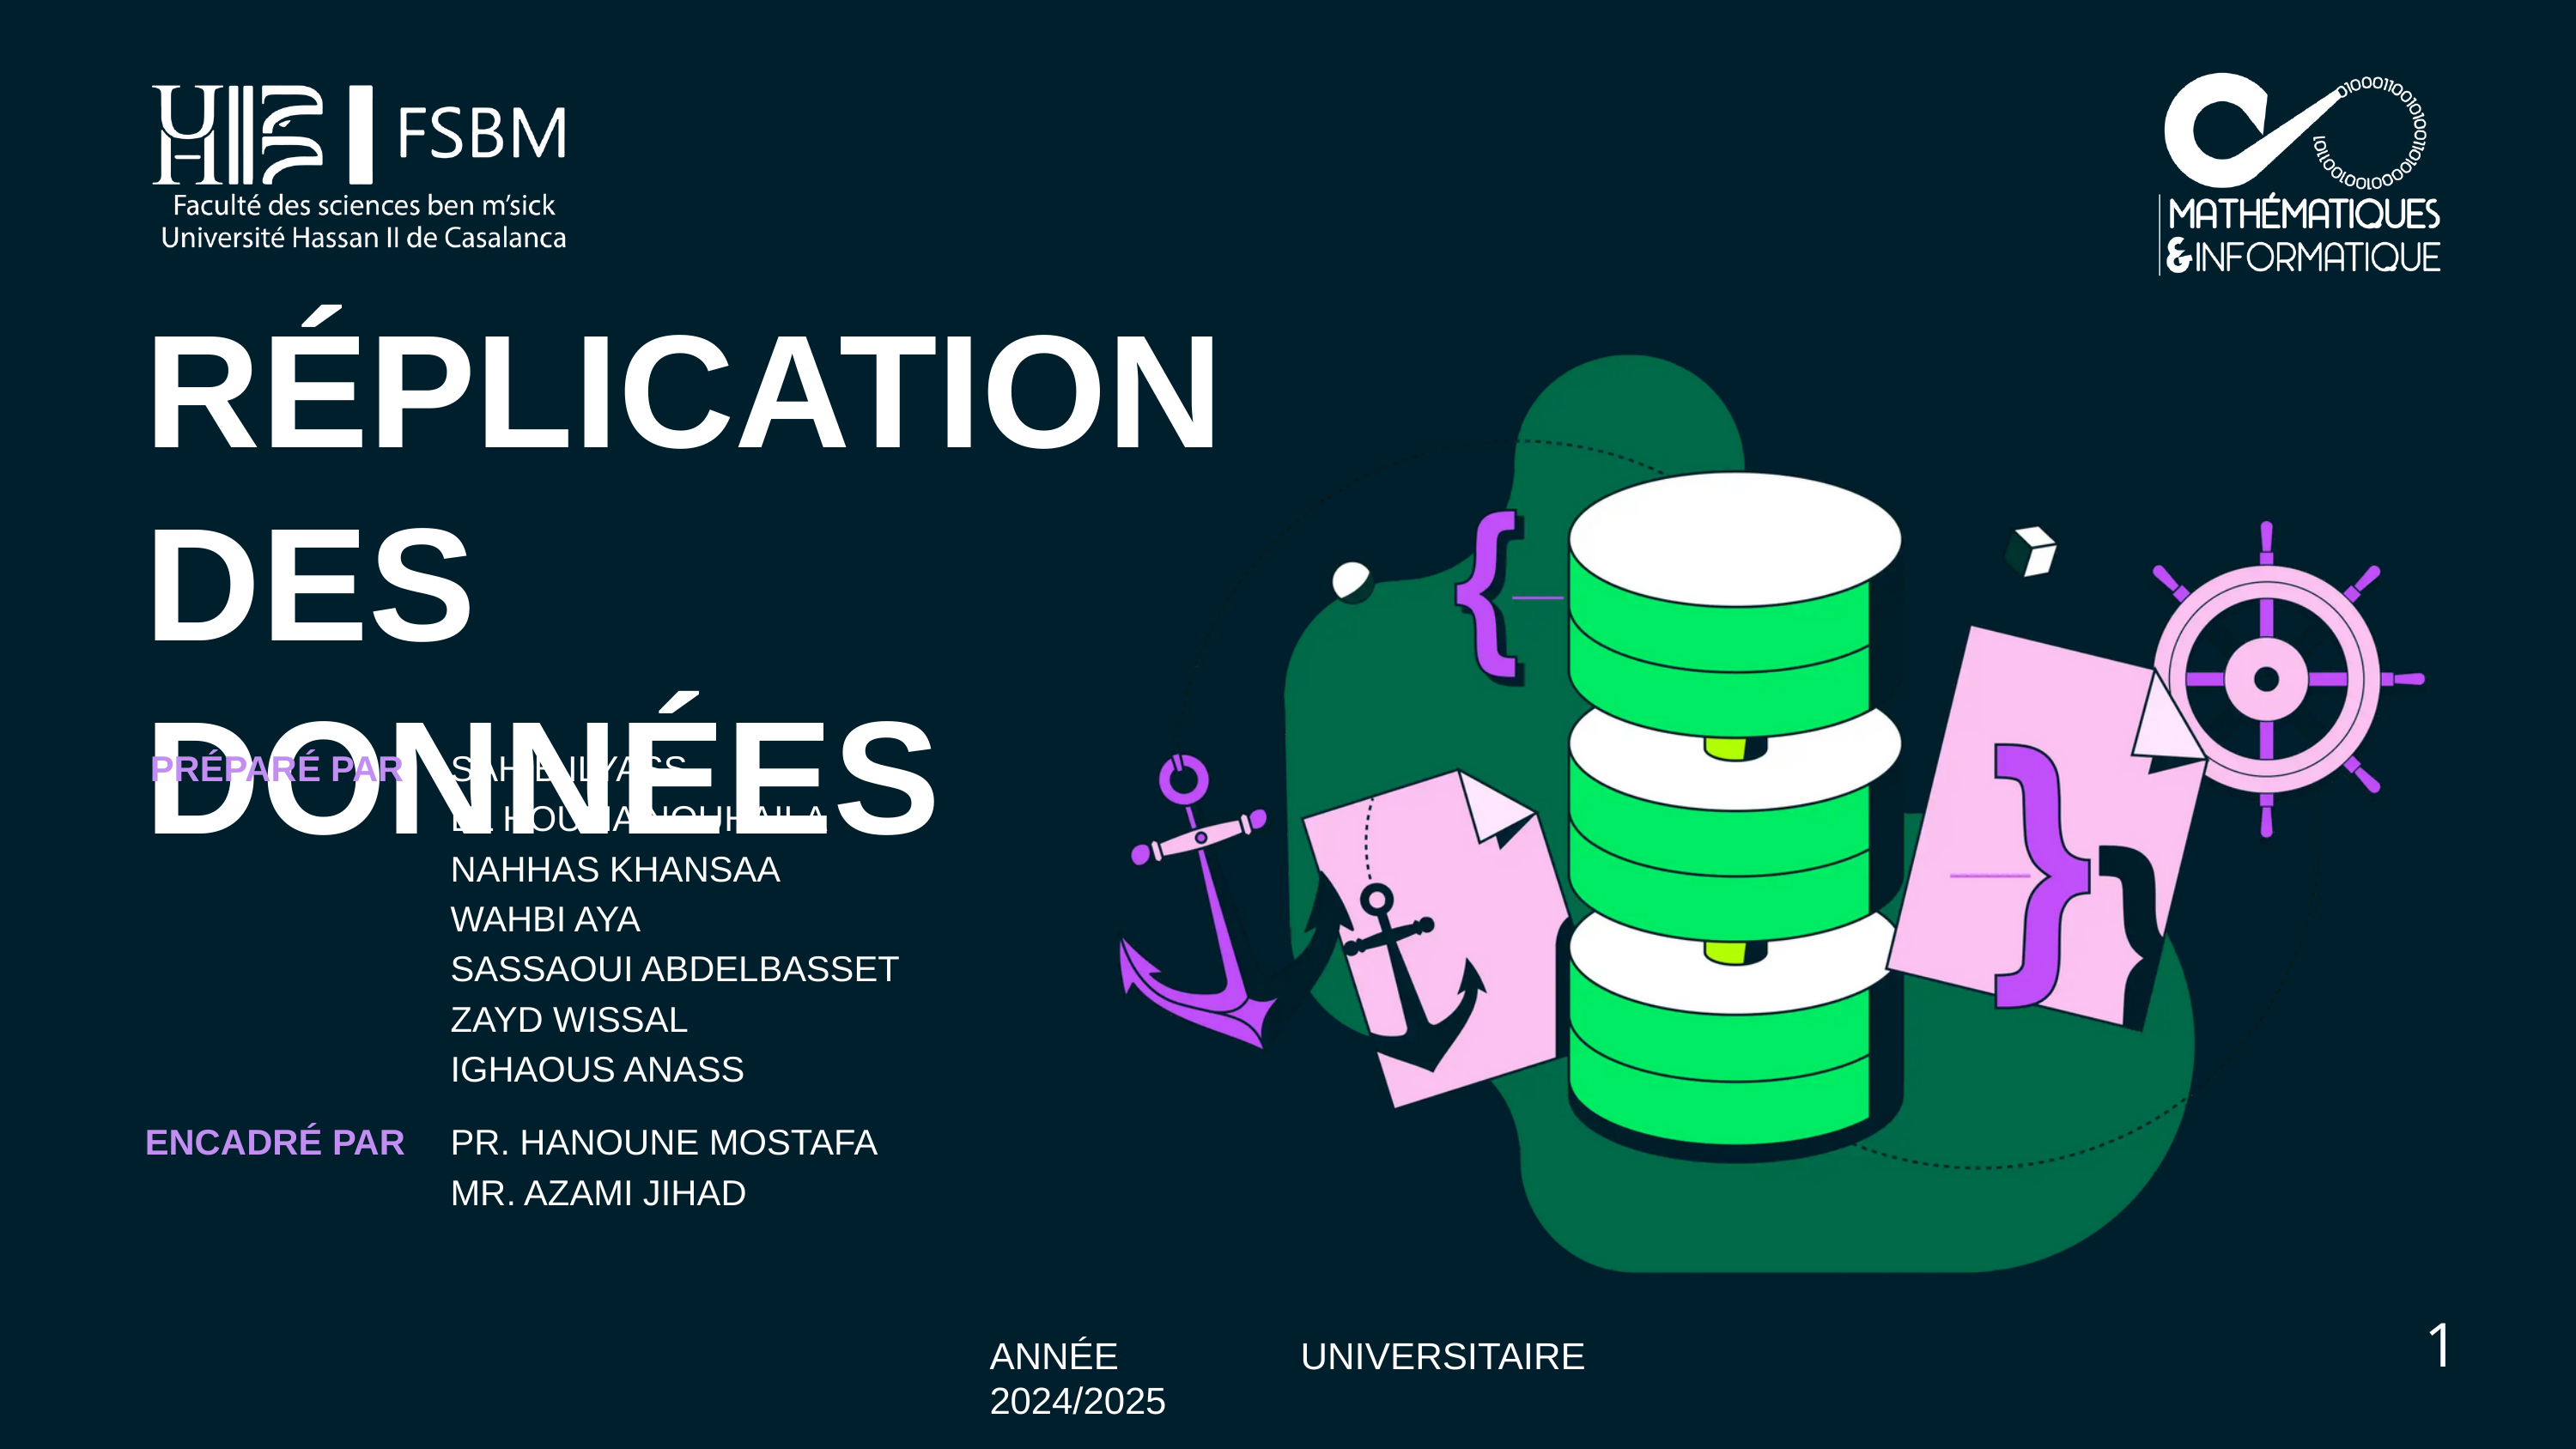

RÉPLICATION DES DONNÉES

PRÉPARÉ PAR
SAHIB ILYASS
EL HOUMA NOUHAILA
NAHHAS KHANSAA
WAHBI AYA
SASSAOUI ABDELBASSET
ZAYD WISSAL
IGHAOUS ANASS
ENCADRÉ PAR
PR. HANOUNE MOSTAFA
MR. AZAMI JIHAD
1
ANNÉE UNIVERSITAIRE 2024/2025